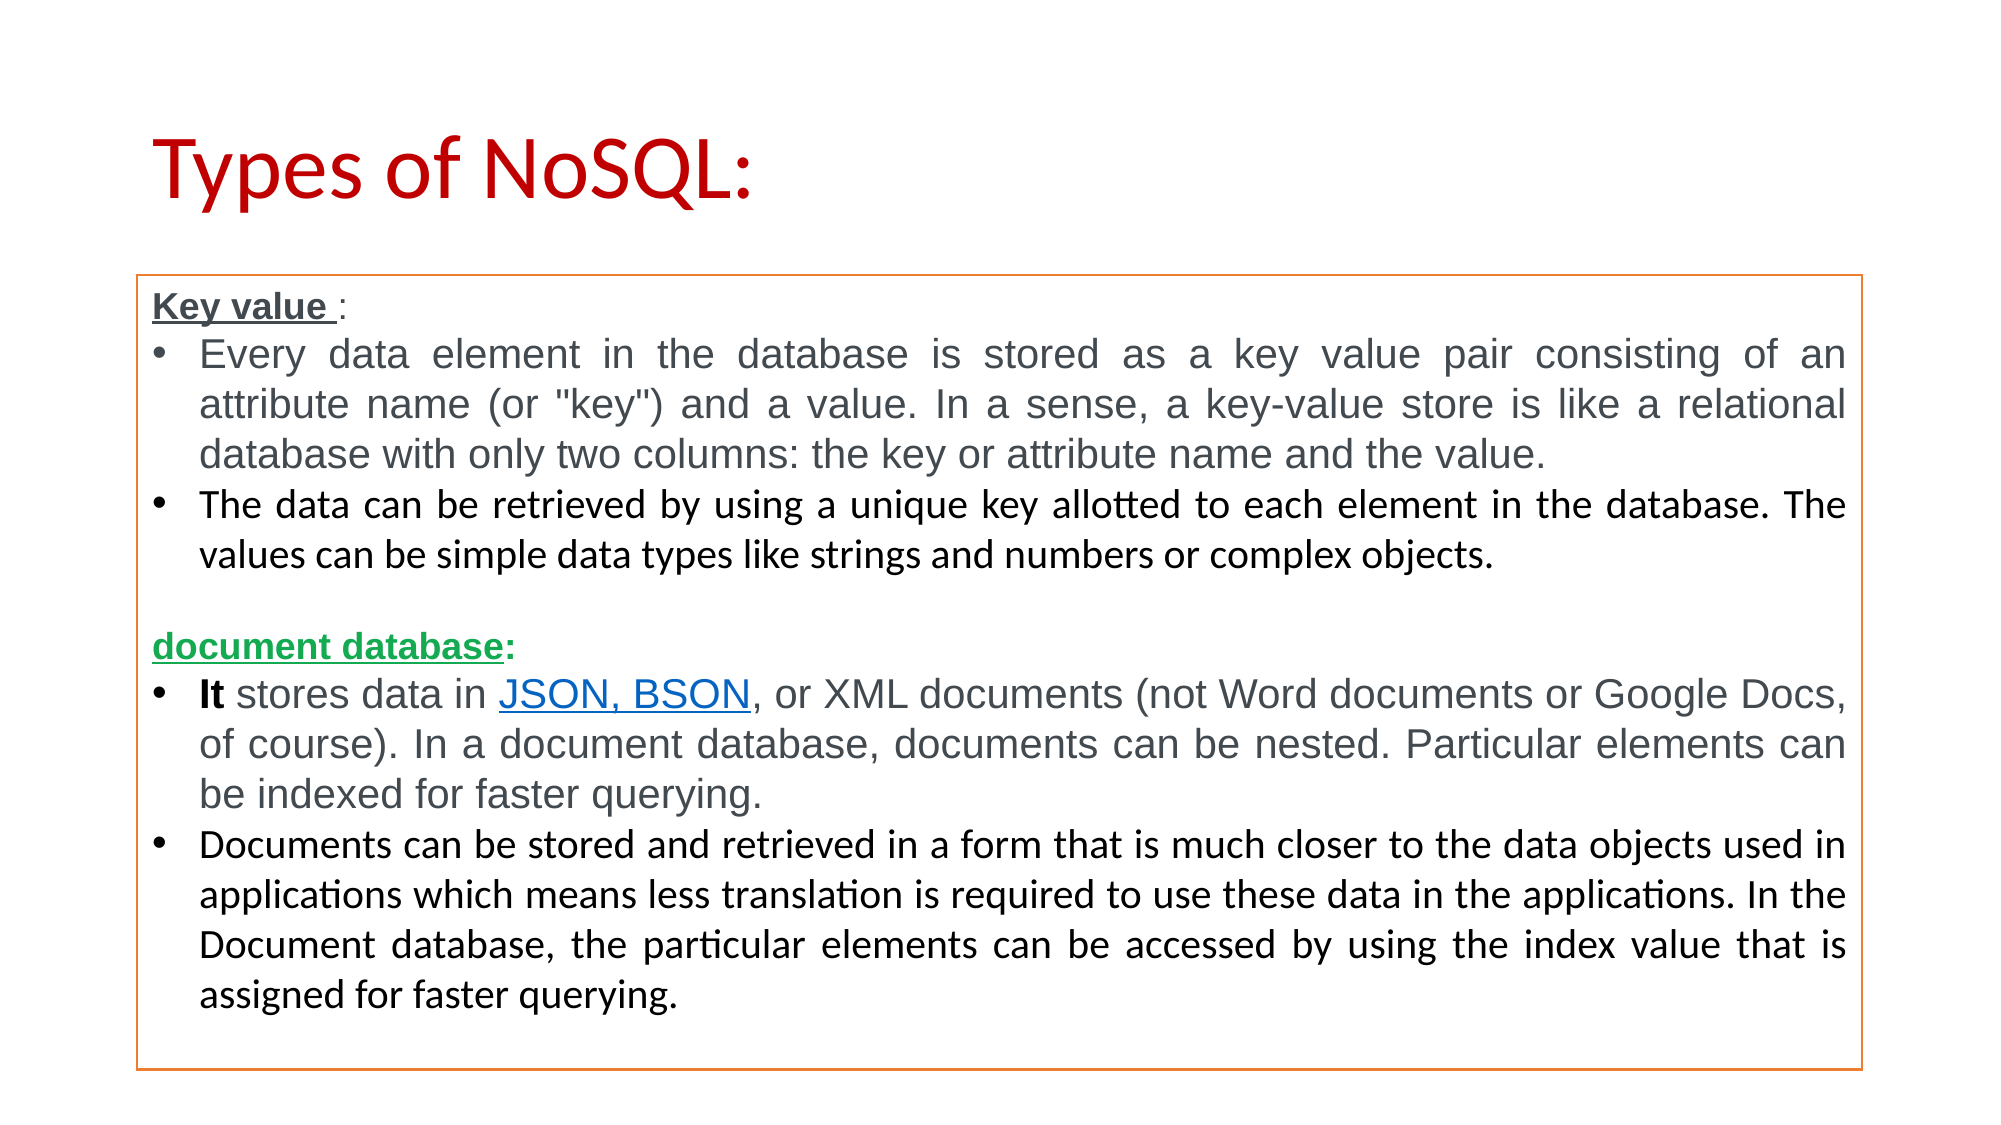

# Types of NoSQL:
Key value :
Every data element in the database is stored as a key value pair consisting of an attribute name (or "key") and a value. In a sense, a key-value store is like a relational database with only two columns: the key or attribute name and the value.
The data can be retrieved by using a unique key allotted to each element in the database. The values can be simple data types like strings and numbers or complex objects.

document database:
It stores data in JSON, BSON, or XML documents (not Word documents or Google Docs, of course). In a document database, documents can be nested. Particular elements can be indexed for faster querying.
Documents can be stored and retrieved in a form that is much closer to the data objects used in applications which means less translation is required to use these data in the applications. In the Document database, the particular elements can be accessed by using the index value that is assigned for faster querying.